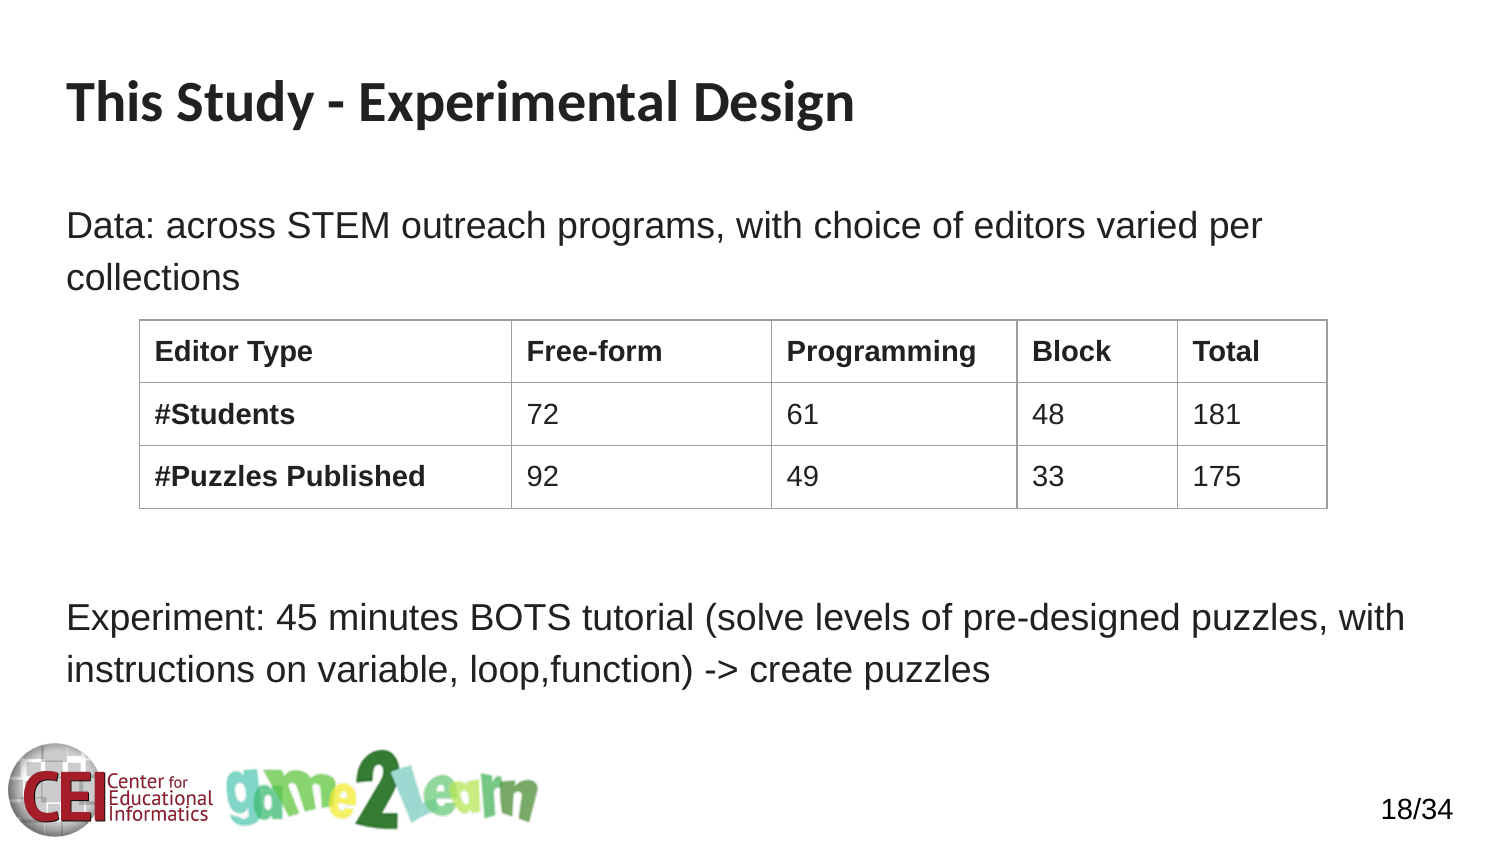

# This Study - Experimental Design
Data: across STEM outreach programs, with choice of editors varied per collections

Experiment: 45 minutes BOTS tutorial (solve levels of pre-designed puzzles, with instructions on variable, loop,function) -> create puzzles

| Editor Type | Free-form | Programming | Block | Total |
| --- | --- | --- | --- | --- |
| #Students | 72 | 61 | 48 | 181 |
| #Puzzles Published | 92 | 49 | 33 | 175 |
18/34